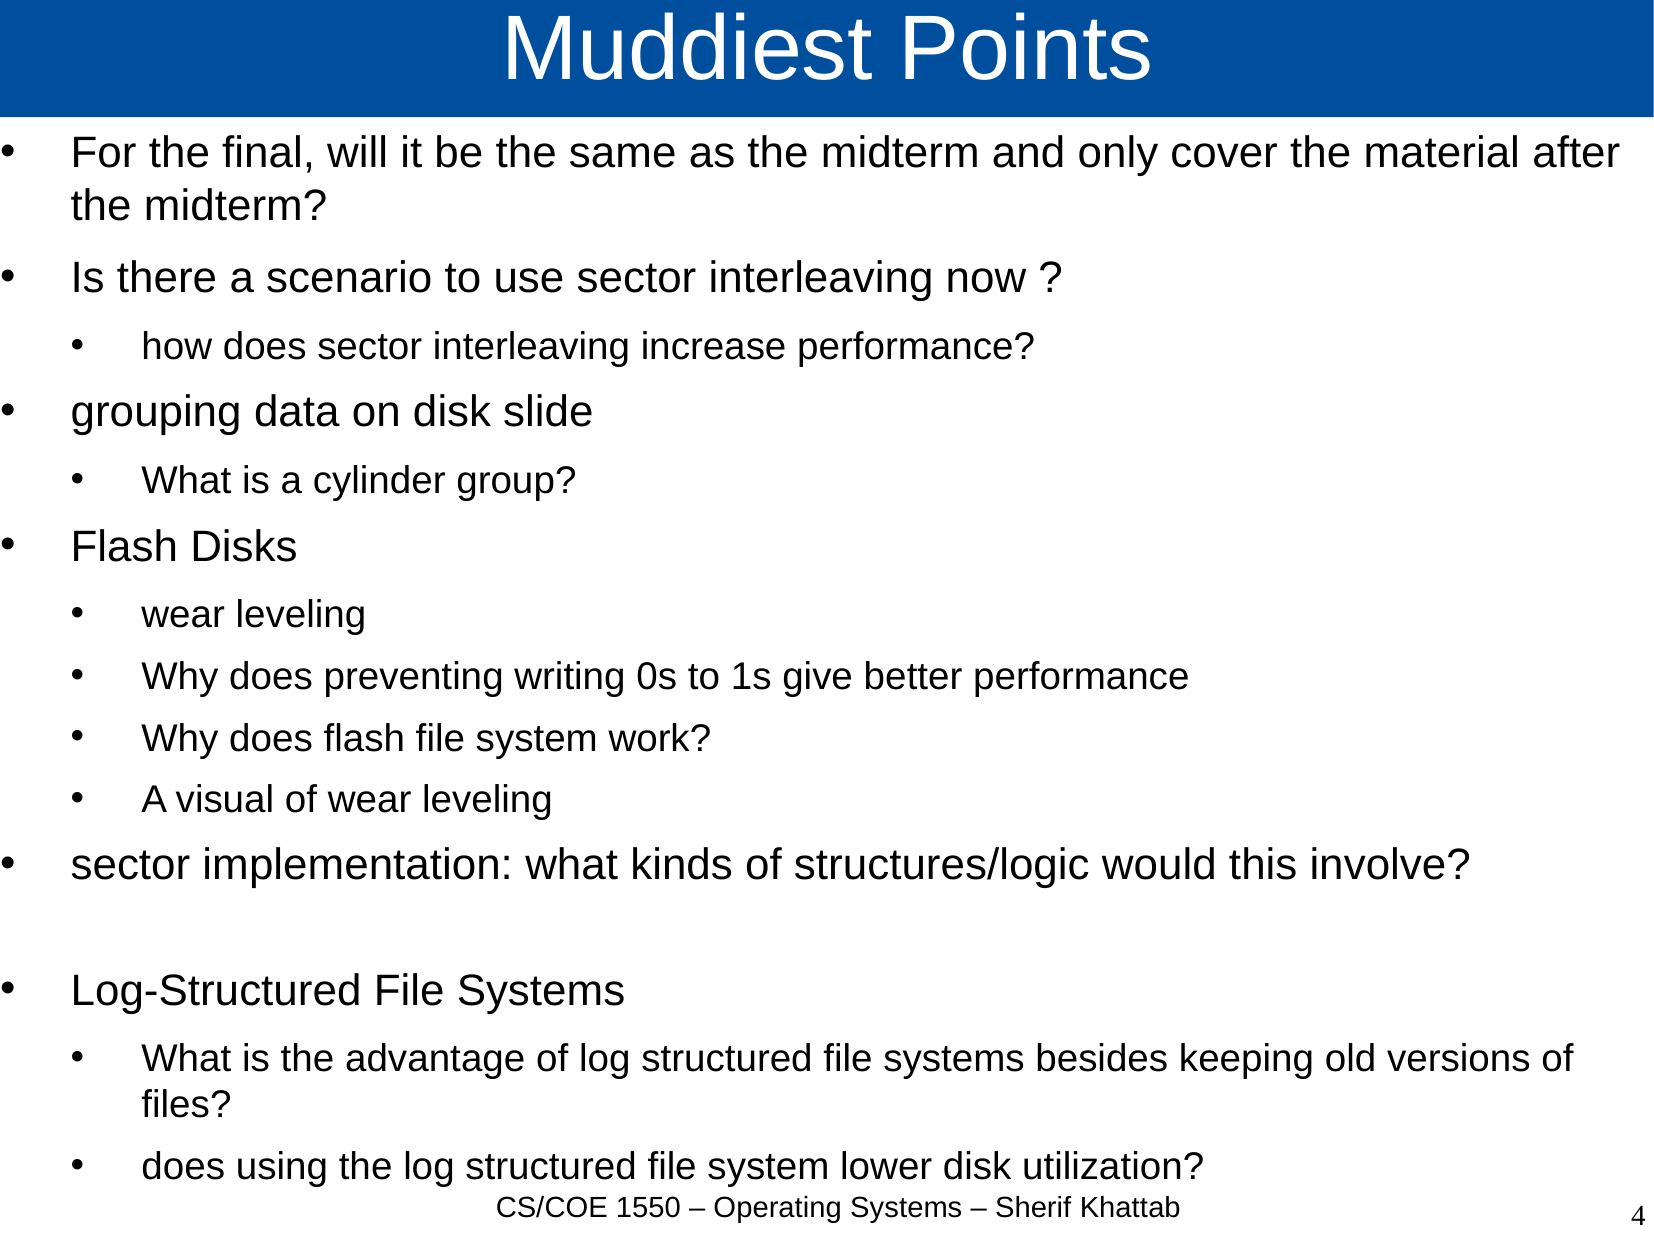

# Muddiest Points
For the final, will it be the same as the midterm and only cover the material after the midterm?
Is there a scenario to use sector interleaving now ?
how does sector interleaving increase performance?
grouping data on disk slide
What is a cylinder group?
Flash Disks
wear leveling
Why does preventing writing 0s to 1s give better performance
Why does flash file system work?
A visual of wear leveling
sector implementation: what kinds of structures/logic would this involve?
Log-Structured File Systems
What is the advantage of log structured file systems besides keeping old versions of files?
does using the log structured file system lower disk utilization?
CS/COE 1550 – Operating Systems – Sherif Khattab
4